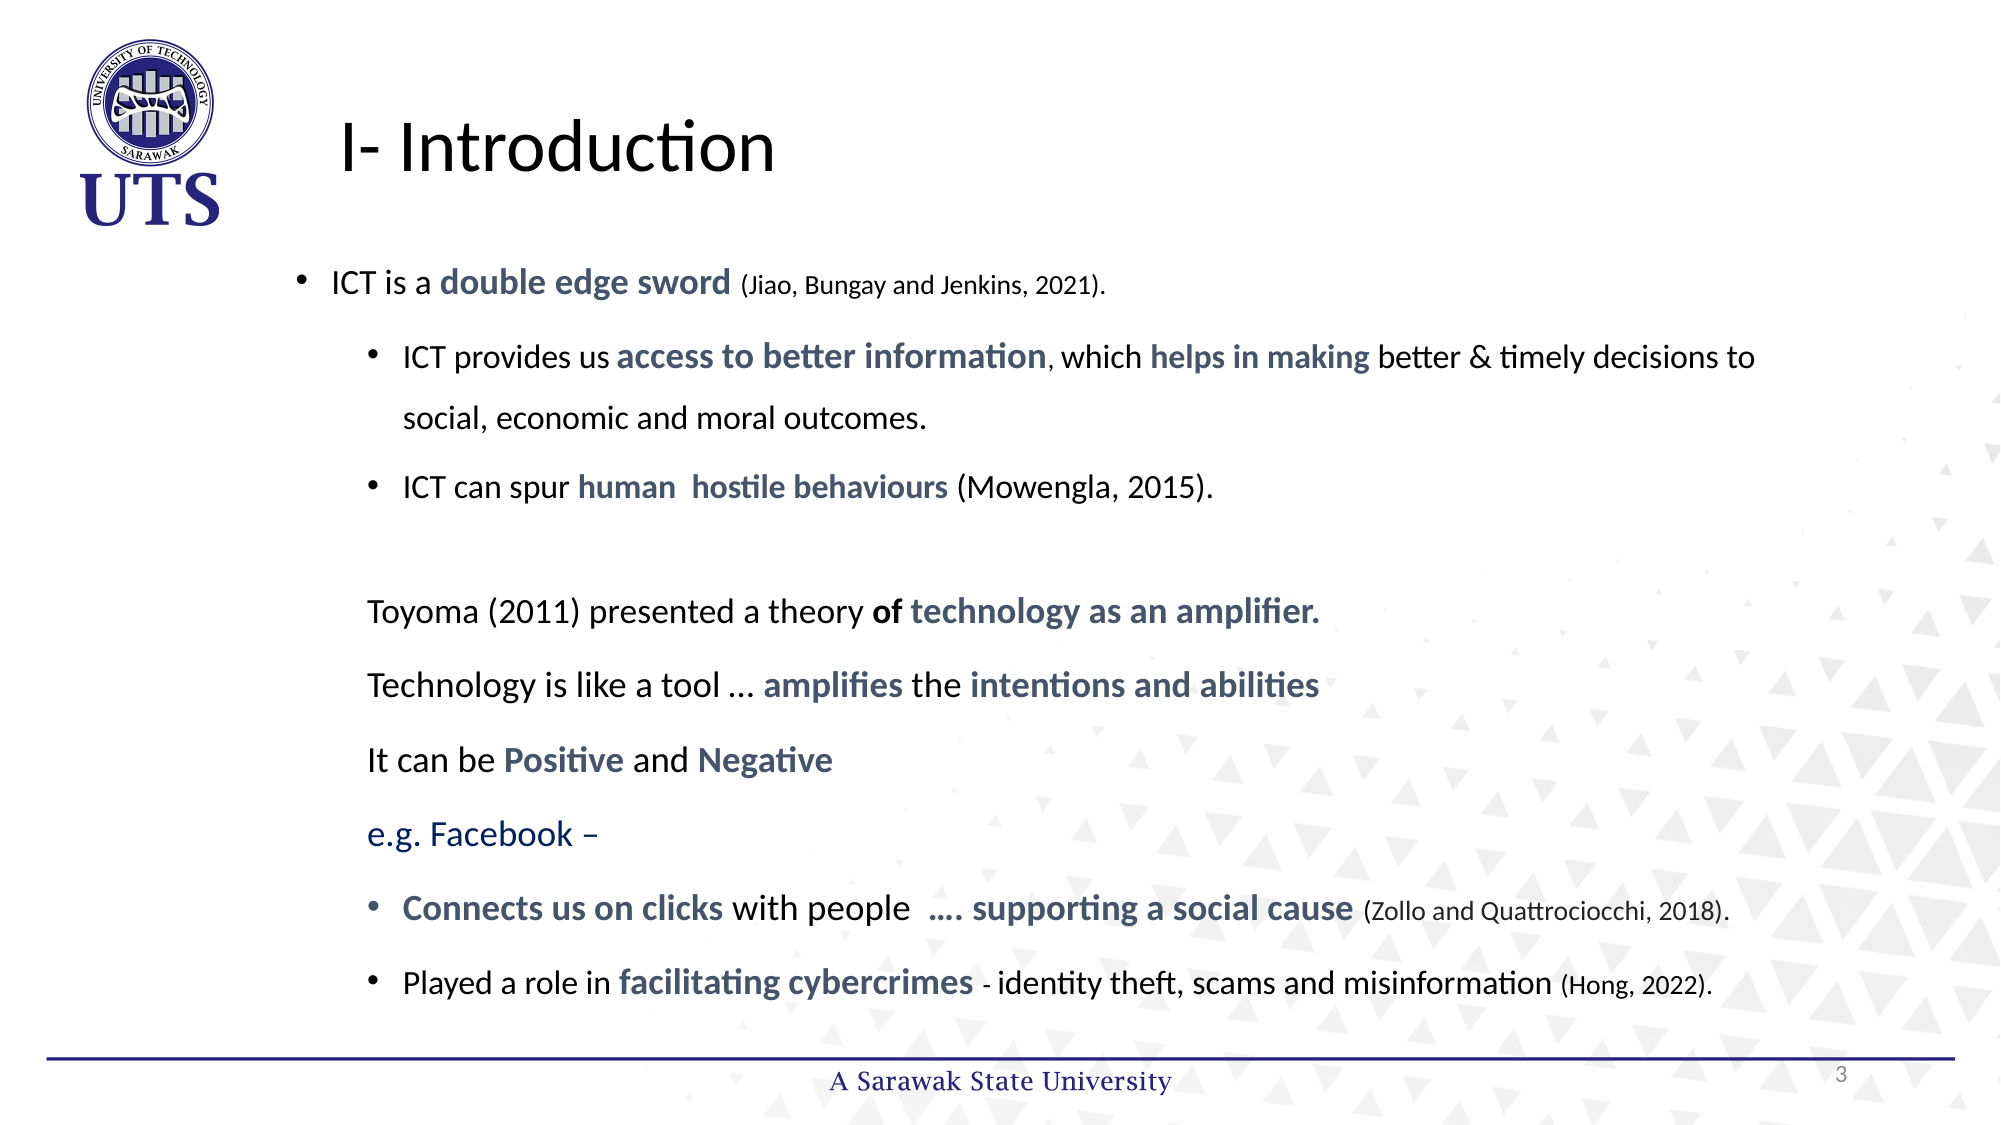

# I- Introduction
ICT is a double edge sword (Jiao, Bungay and Jenkins, 2021).
ICT provides us access to better information, which helps in making better & timely decisions to social, economic and moral outcomes.
ICT can spur human  hostile behaviours (Mowengla, 2015).

Toyoma (2011) presented a theory of technology as an amplifier.
	Technology is like a tool … amplifies the intentions and abilities
	It can be Positive and Negative
e.g. Facebook –
Connects us on clicks with people  …. supporting a social cause (Zollo and Quattrociocchi, 2018).
Played a role in facilitating cybercrimes - identity theft, scams and misinformation (Hong, 2022).
3